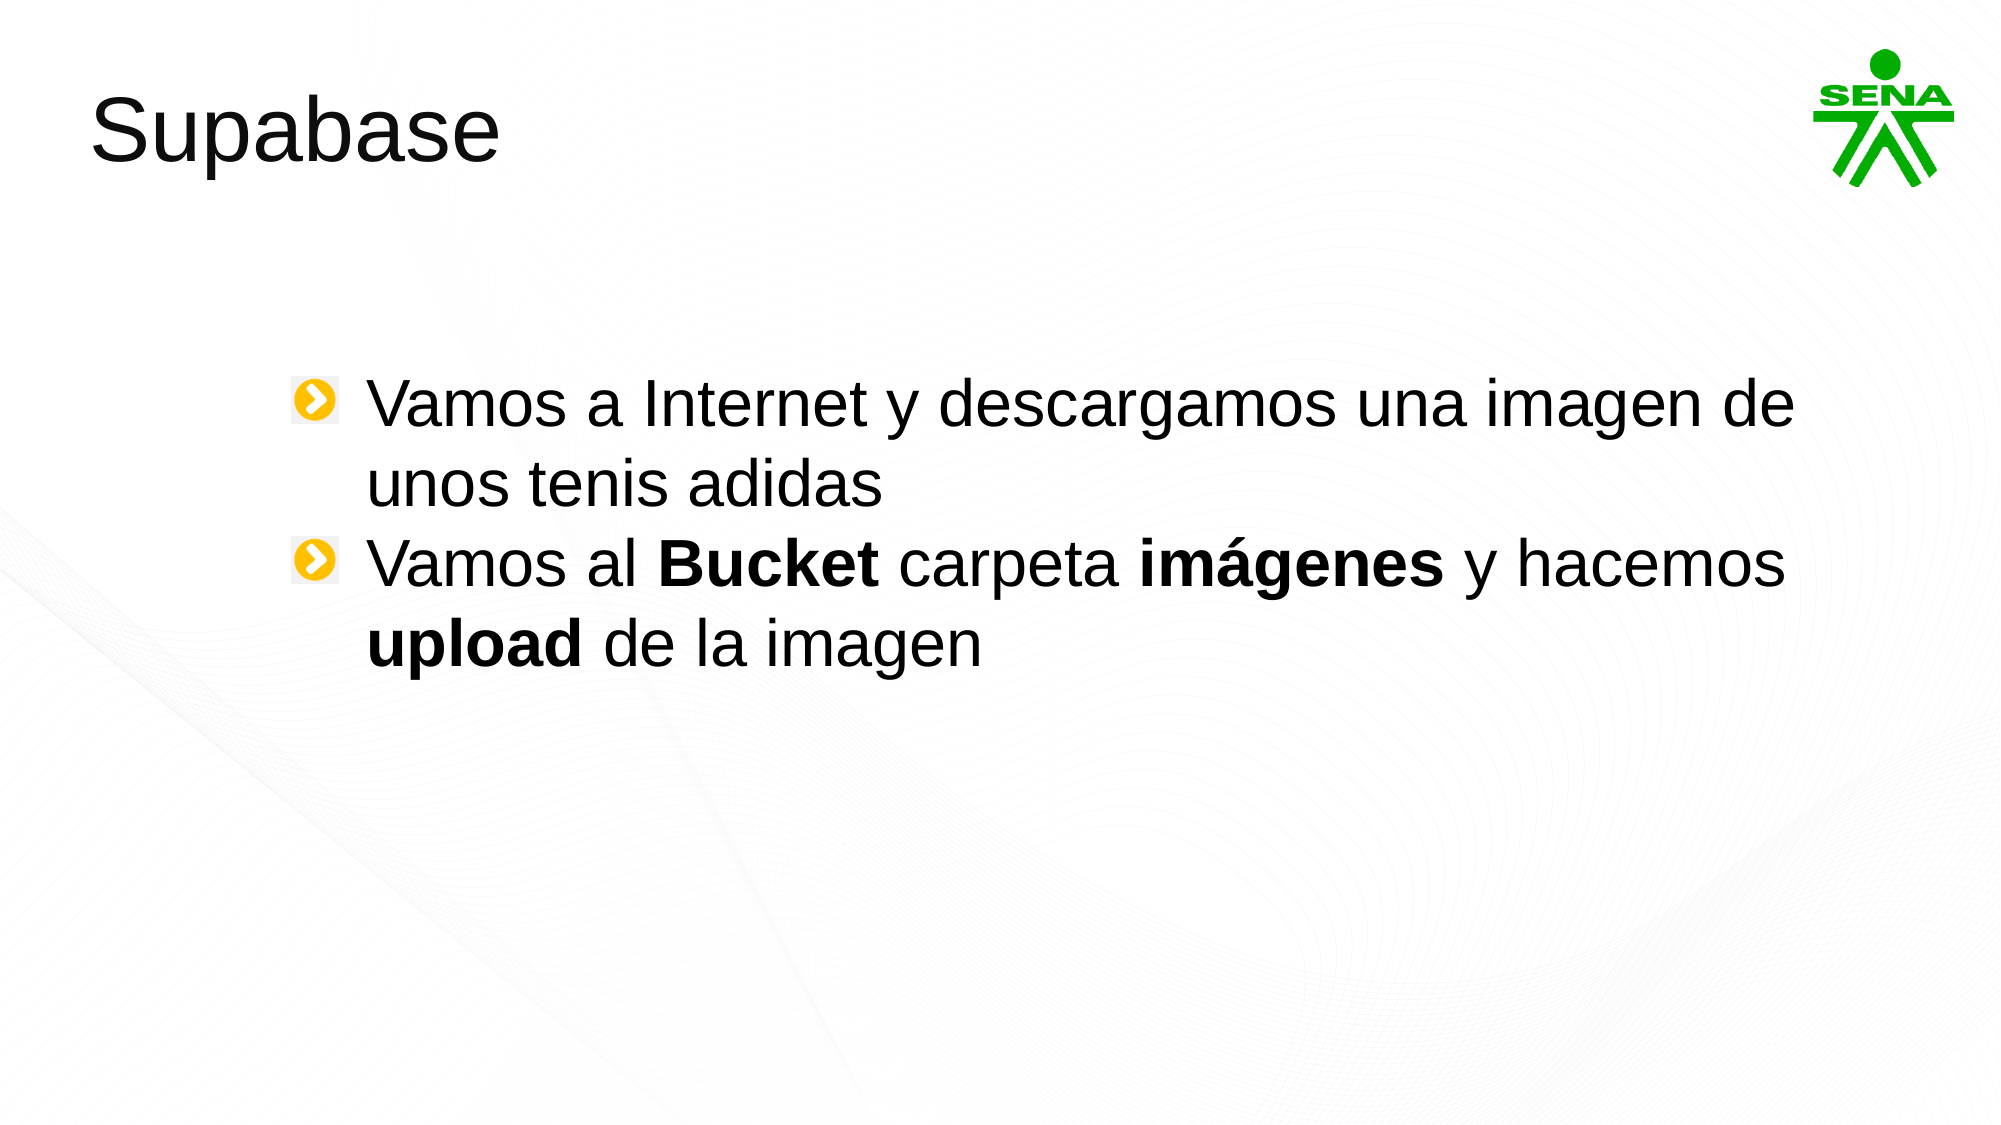

Supabase
Vamos a Internet y descargamos una imagen de unos tenis adidas
Vamos al Bucket carpeta imágenes y hacemos upload de la imagen